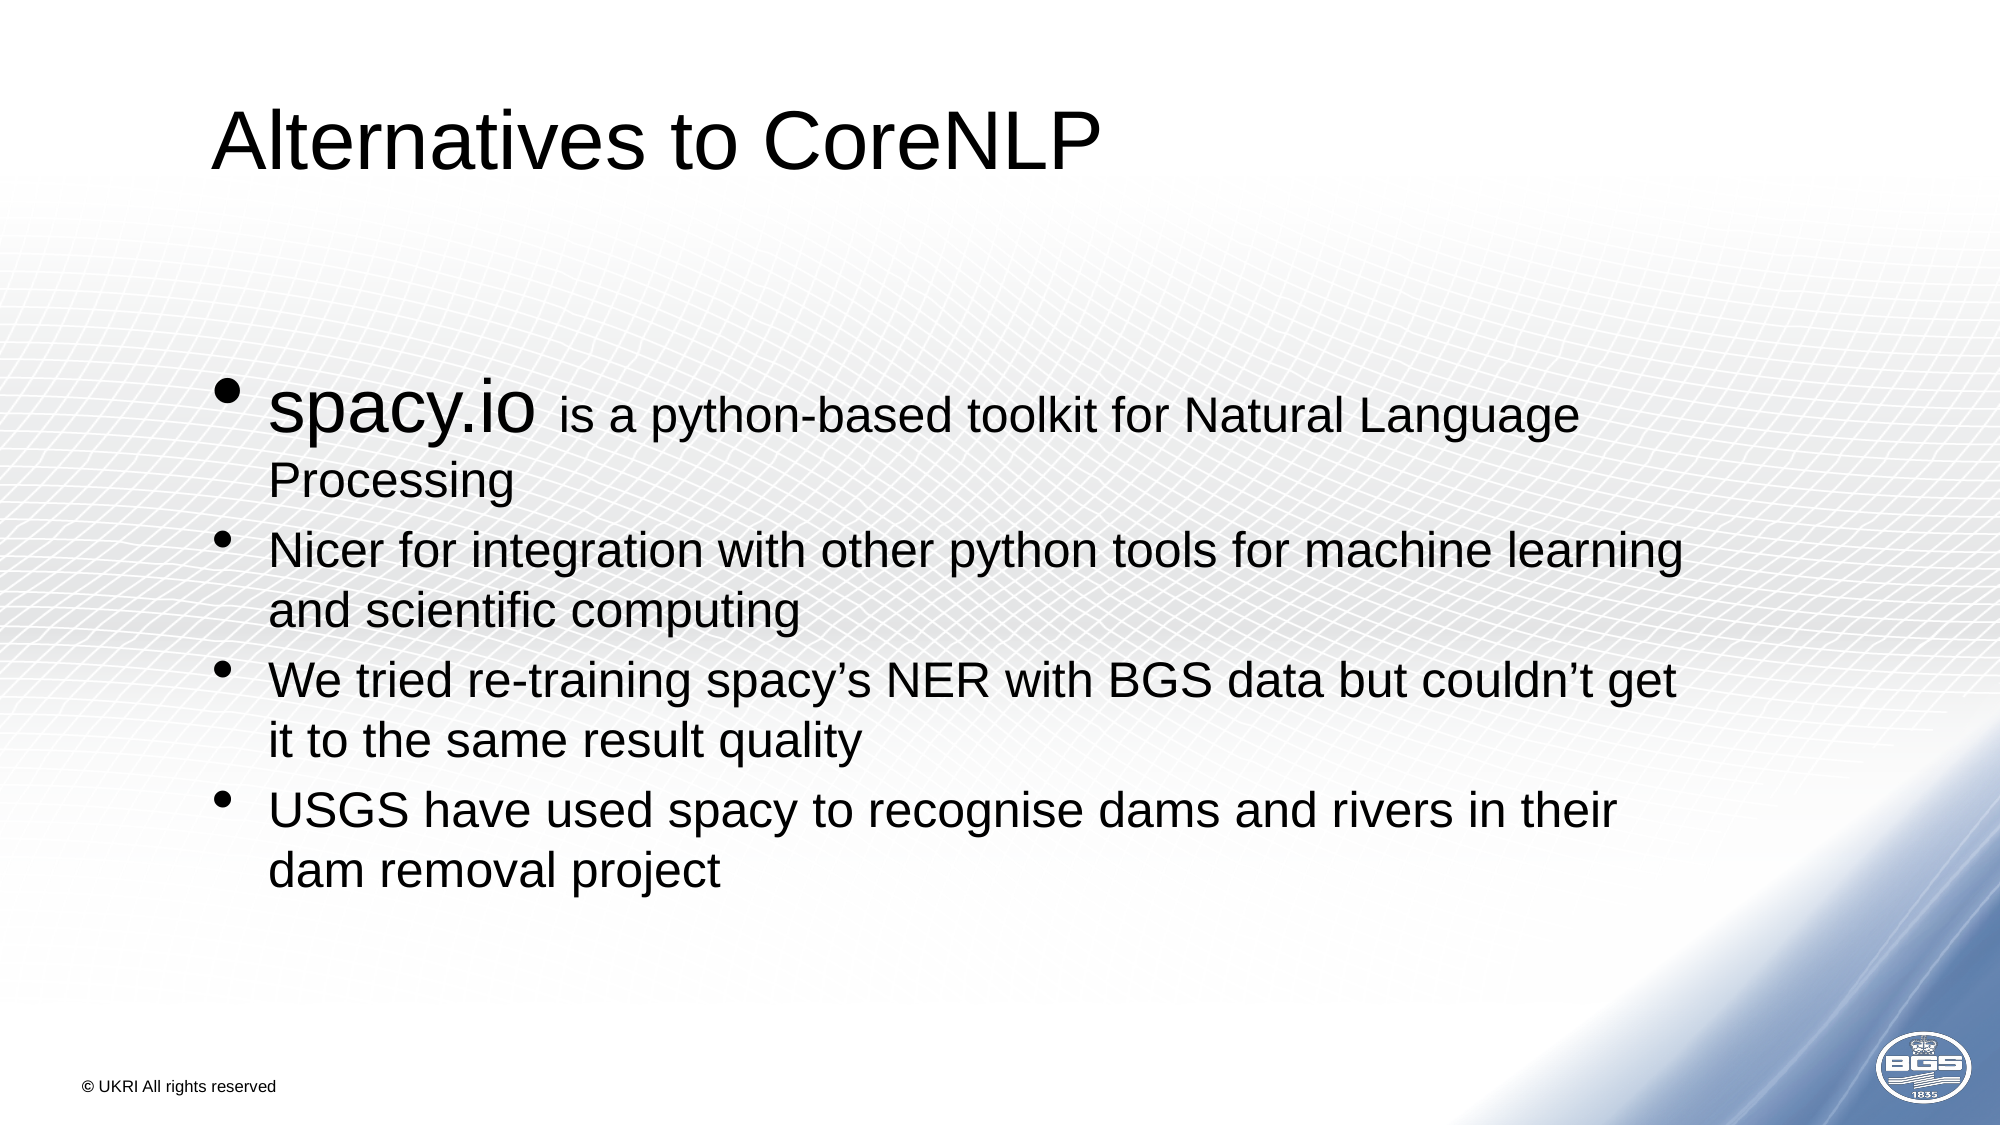

# Alternatives to CoreNLP
spacy.io is a python-based toolkit for Natural Language Processing
Nicer for integration with other python tools for machine learning and scientific computing
We tried re-training spacy’s NER with BGS data but couldn’t get it to the same result quality
USGS have used spacy to recognise dams and rivers in their dam removal project